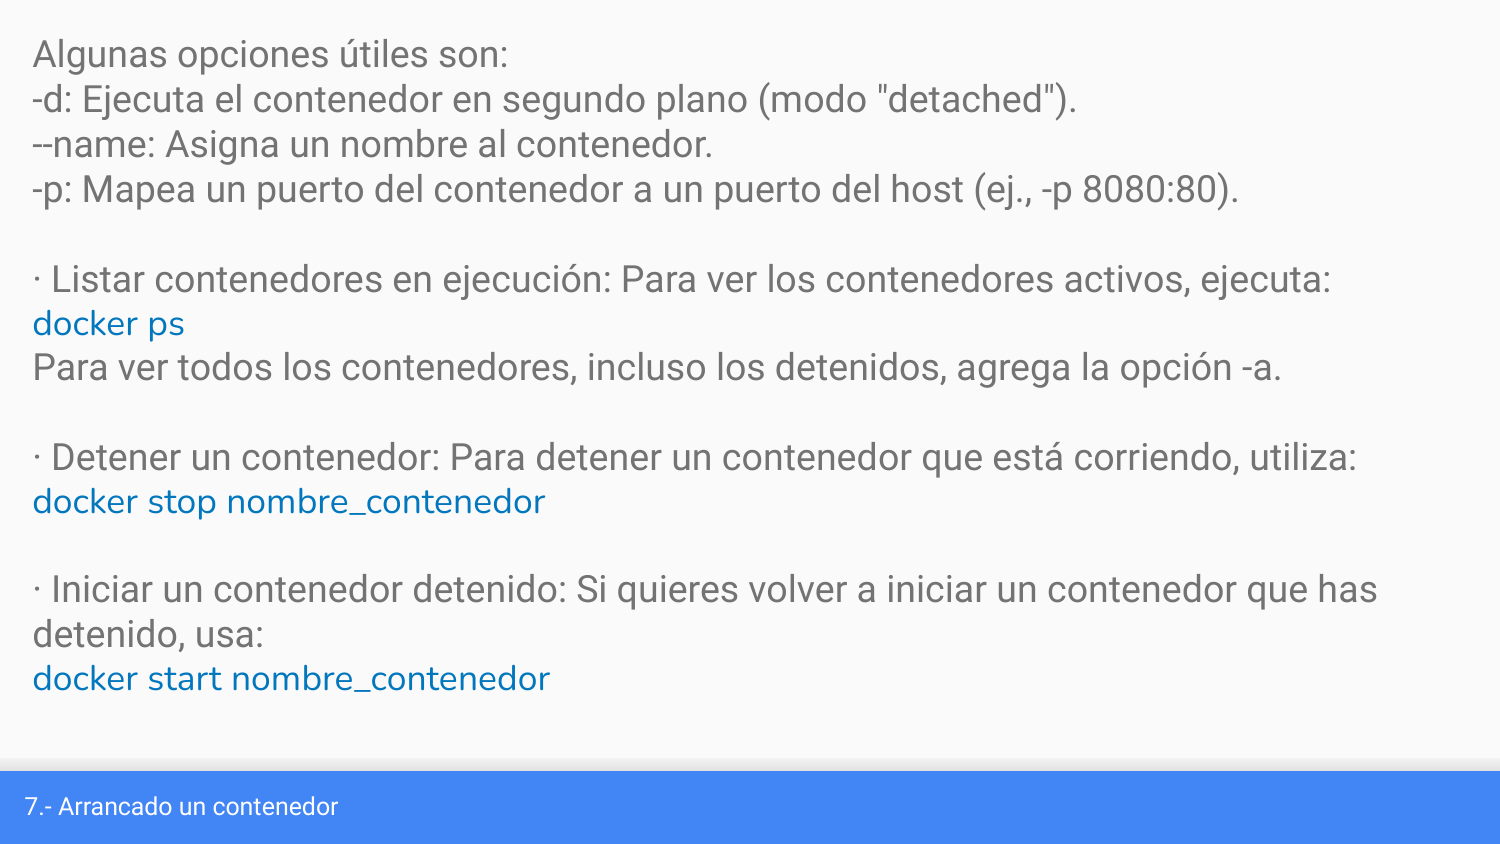

Algunas opciones útiles son:
-d: Ejecuta el contenedor en segundo plano (modo "detached").
--name: Asigna un nombre al contenedor.
-p: Mapea un puerto del contenedor a un puerto del host (ej., -p 8080:80).

· Listar contenedores en ejecución: Para ver los contenedores activos, ejecuta:
docker ps
Para ver todos los contenedores, incluso los detenidos, agrega la opción -a.

· Detener un contenedor: Para detener un contenedor que está corriendo, utiliza:
docker stop nombre_contenedor

· Iniciar un contenedor detenido: Si quieres volver a iniciar un contenedor que has detenido, usa:
docker start nombre_contenedor

7.- Arrancado un contenedor